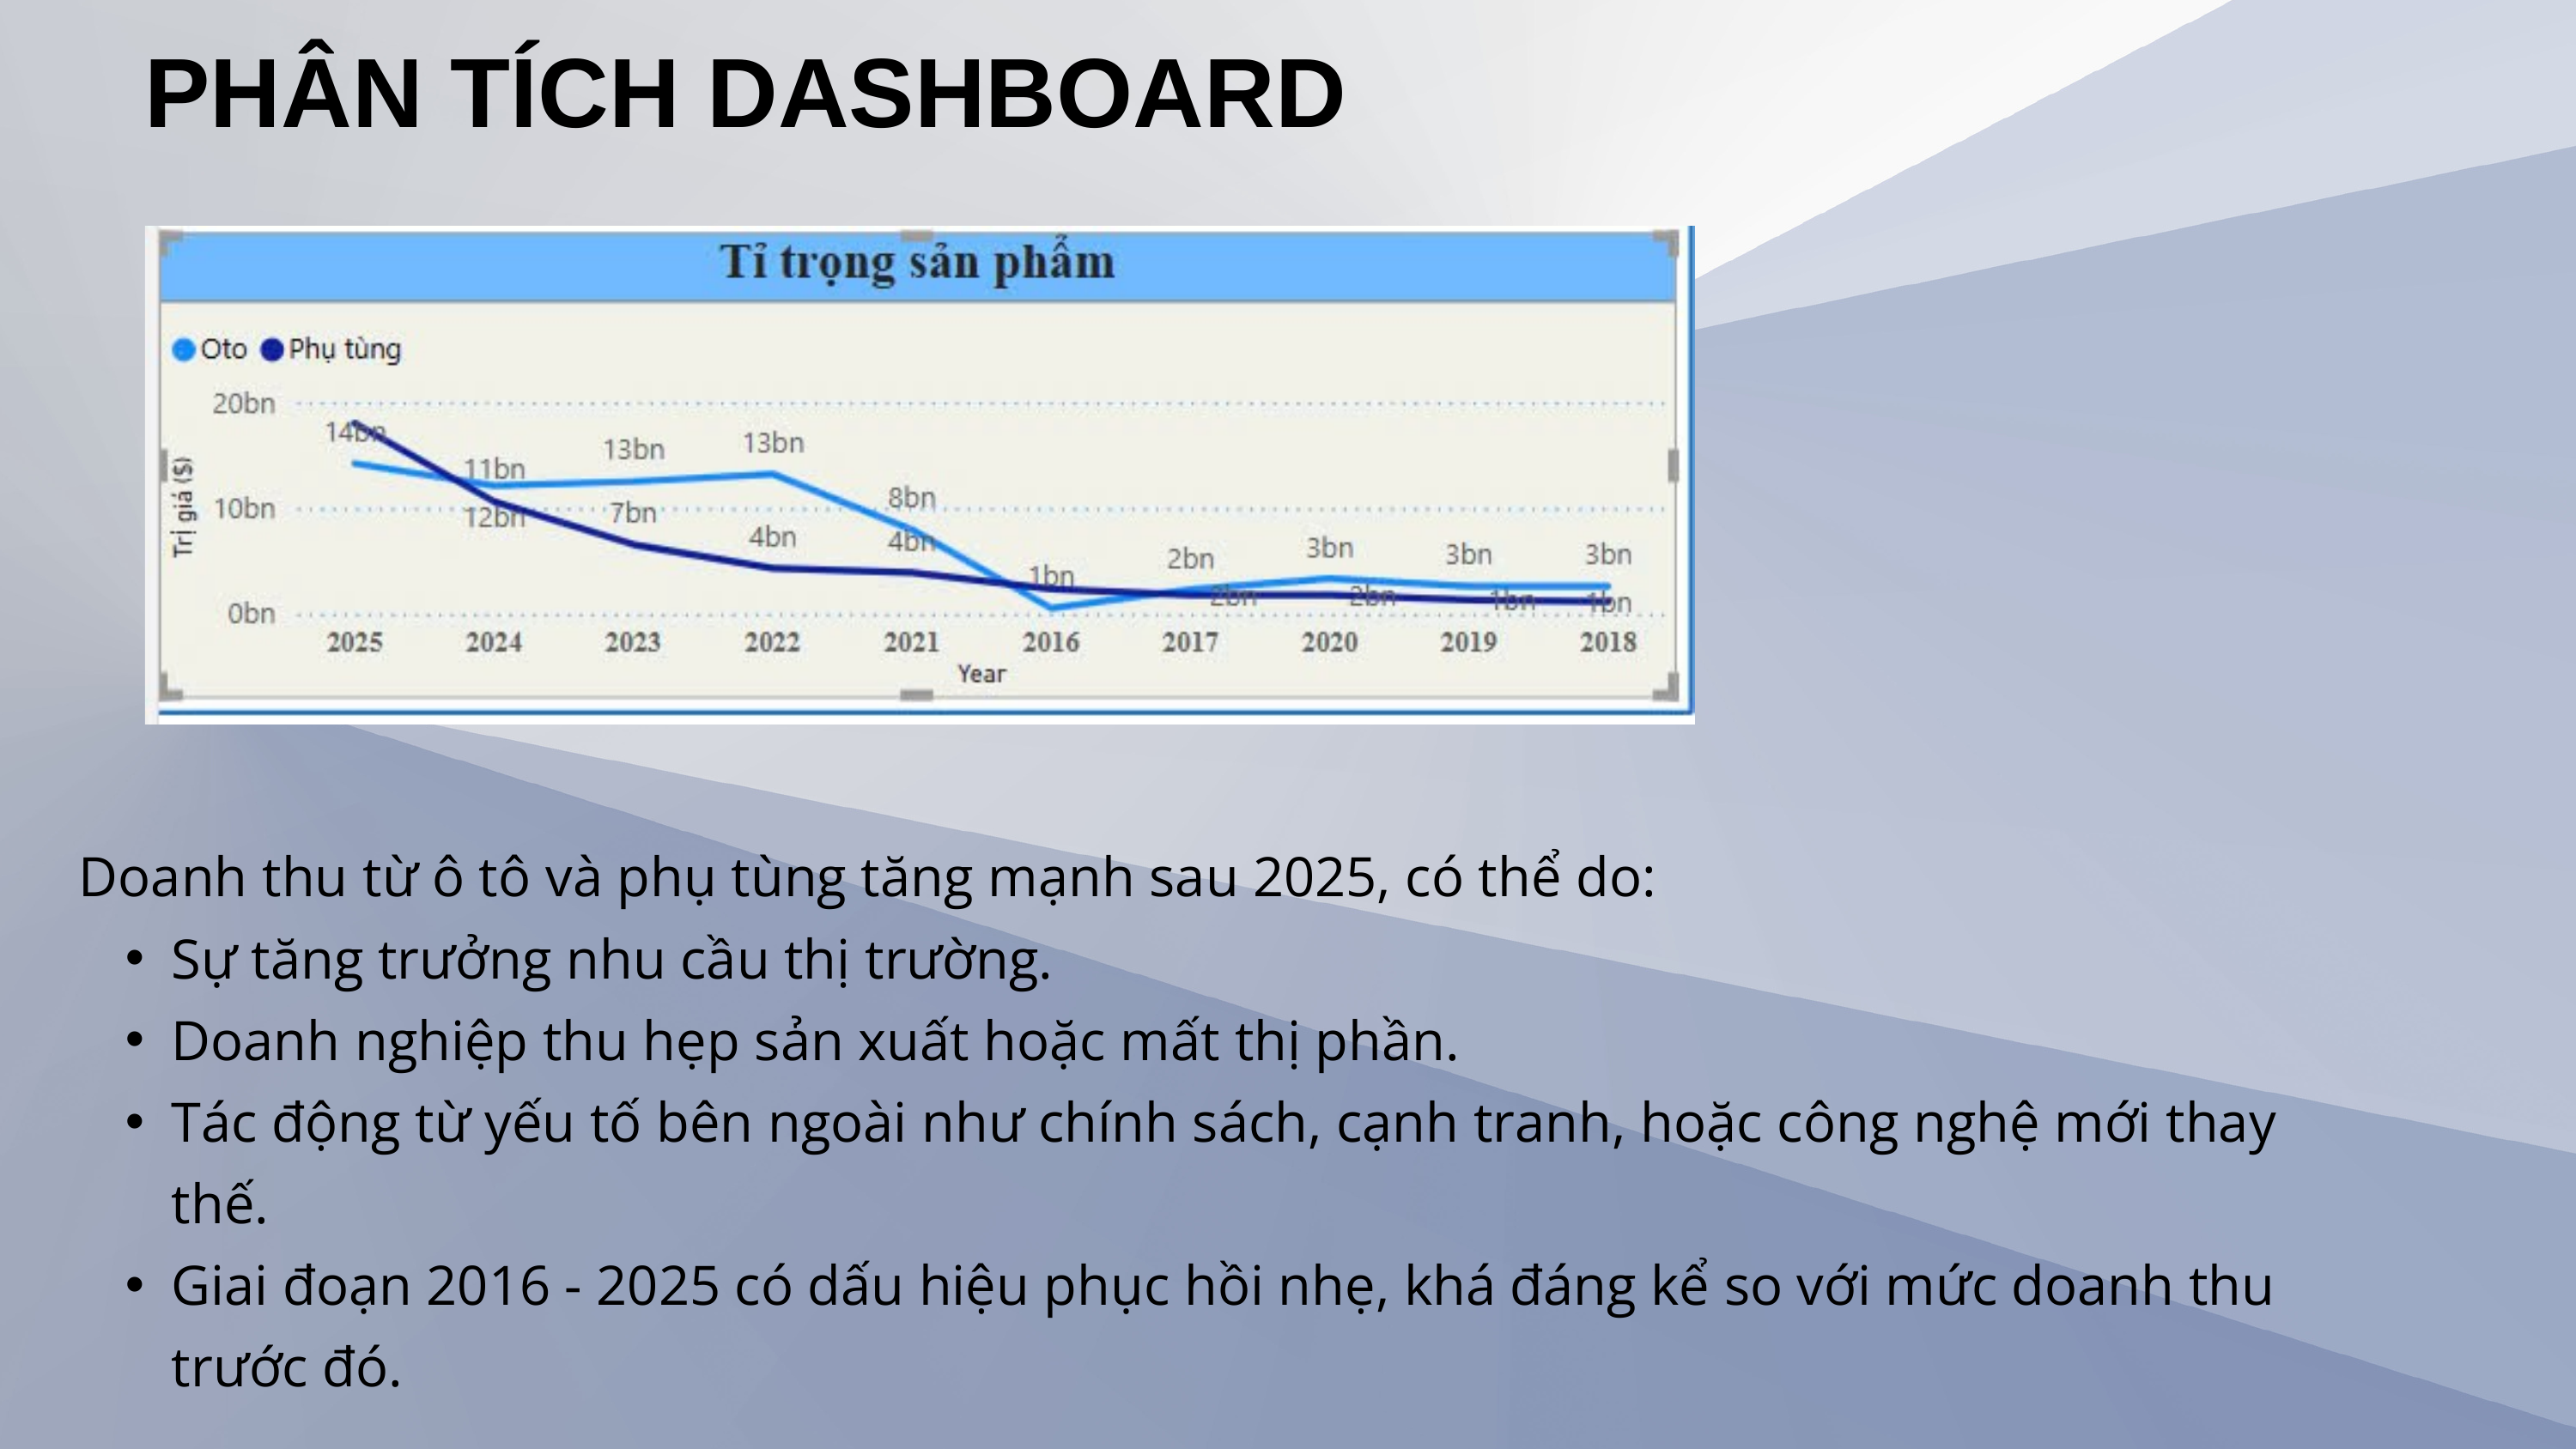

PHÂN TÍCH DASHBOARD

Doanh thu từ ô tô và phụ tùng tăng mạnh sau 2025, có thể do:
Sự tăng trưởng nhu cầu thị trường.
Doanh nghiệp thu hẹp sản xuất hoặc mất thị phần.
Tác động từ yếu tố bên ngoài như chính sách, cạnh tranh, hoặc công nghệ mới thay thế.
Giai đoạn 2016 - 2025 có dấu hiệu phục hồi nhẹ, khá đáng kể so với mức doanh thu trước đó.